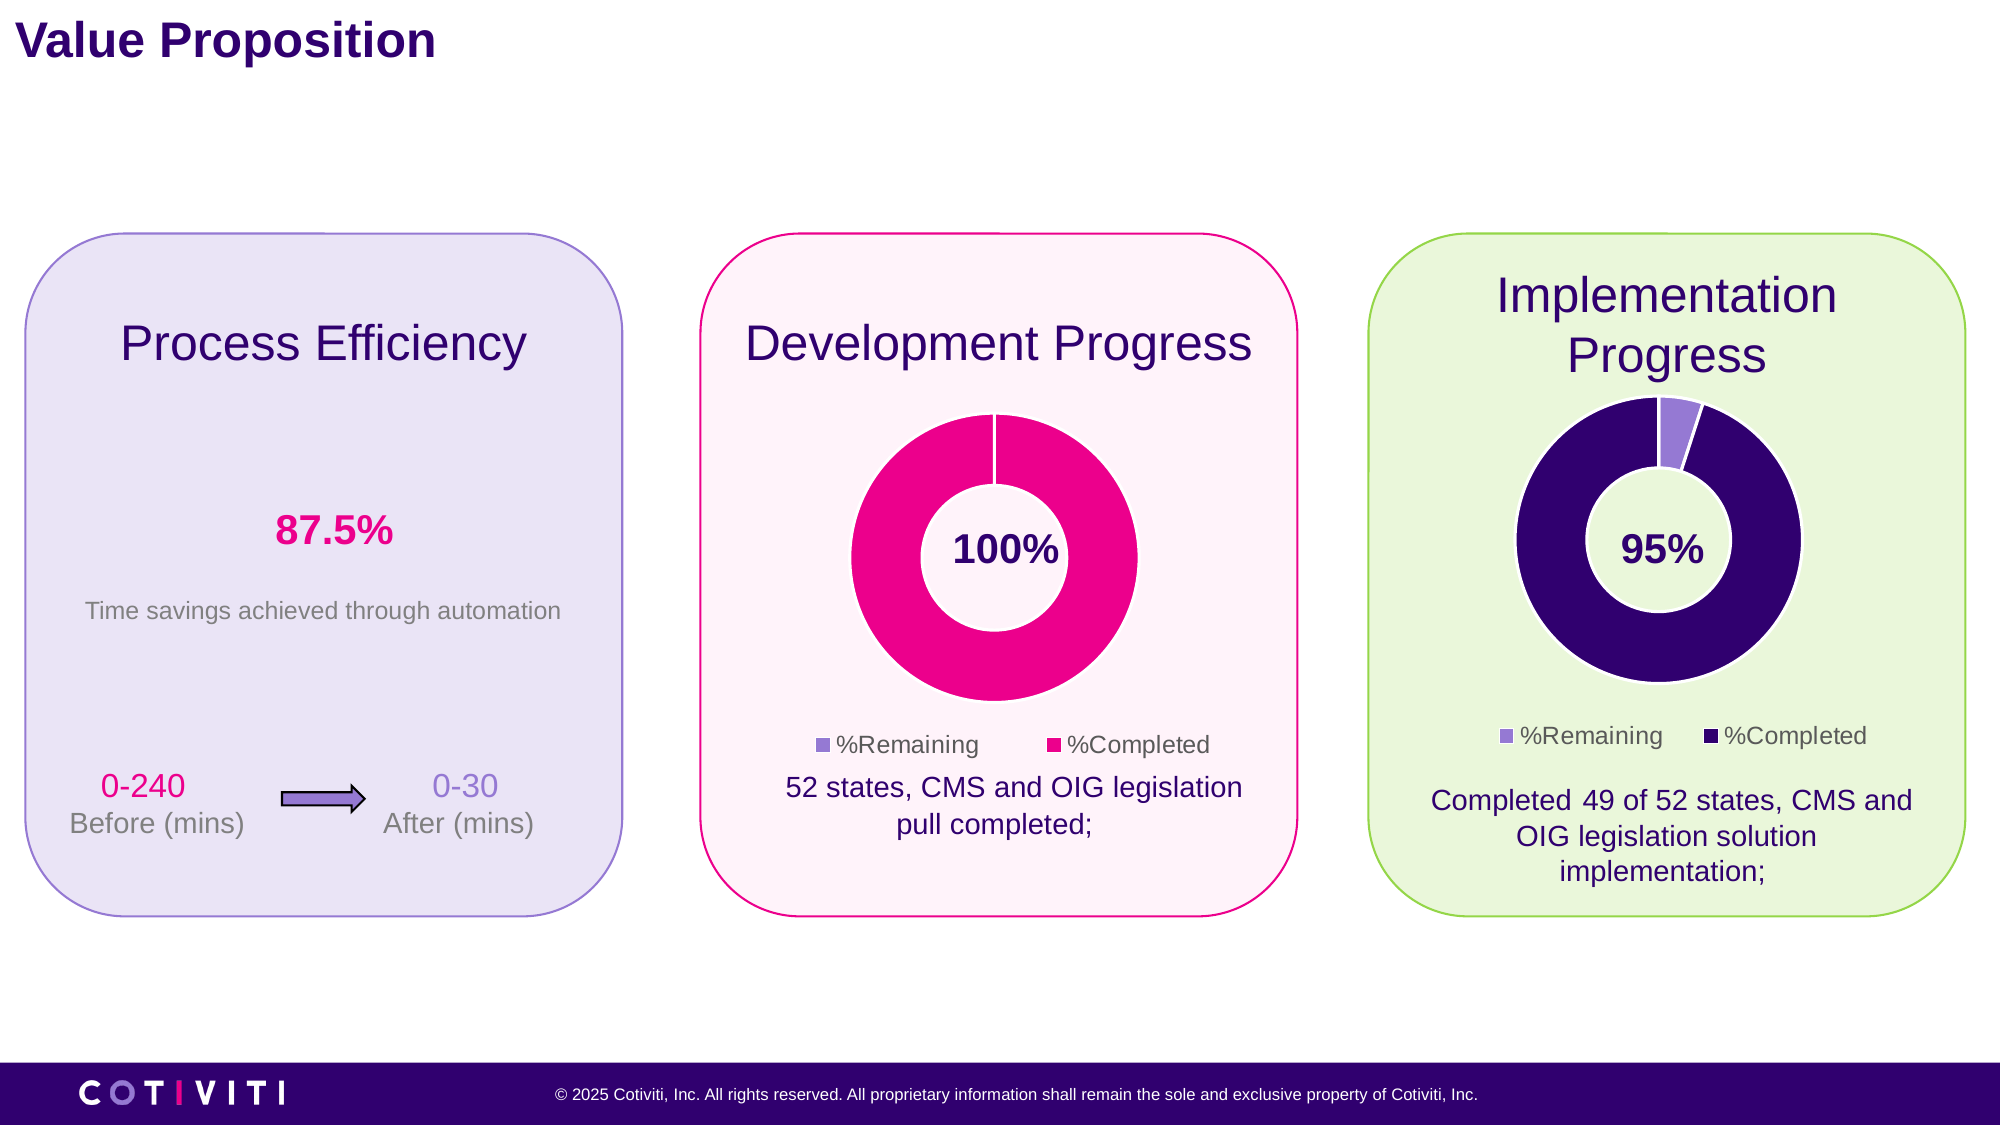

Value Proposition

### Chart

| Category | Column2 |
|---|---|
| %Remaining | 0.0 |
| %Completed | 1.0 |
Process Efficiency

Time savings achieved through automation

   0-240		      0-30
Before (mins)                 After (mins)
Development Progress

   52 states, CMS and OIG legislation pull completed;
100%
Implementation Progress

 Completed 49 of 52 states, CMS and OIG legislation solution implementation;
95%

### Chart

| Category | Column2 |
|---|---|
| %Remaining | 0.05 |
| %Completed | 0.95 |
87.5%